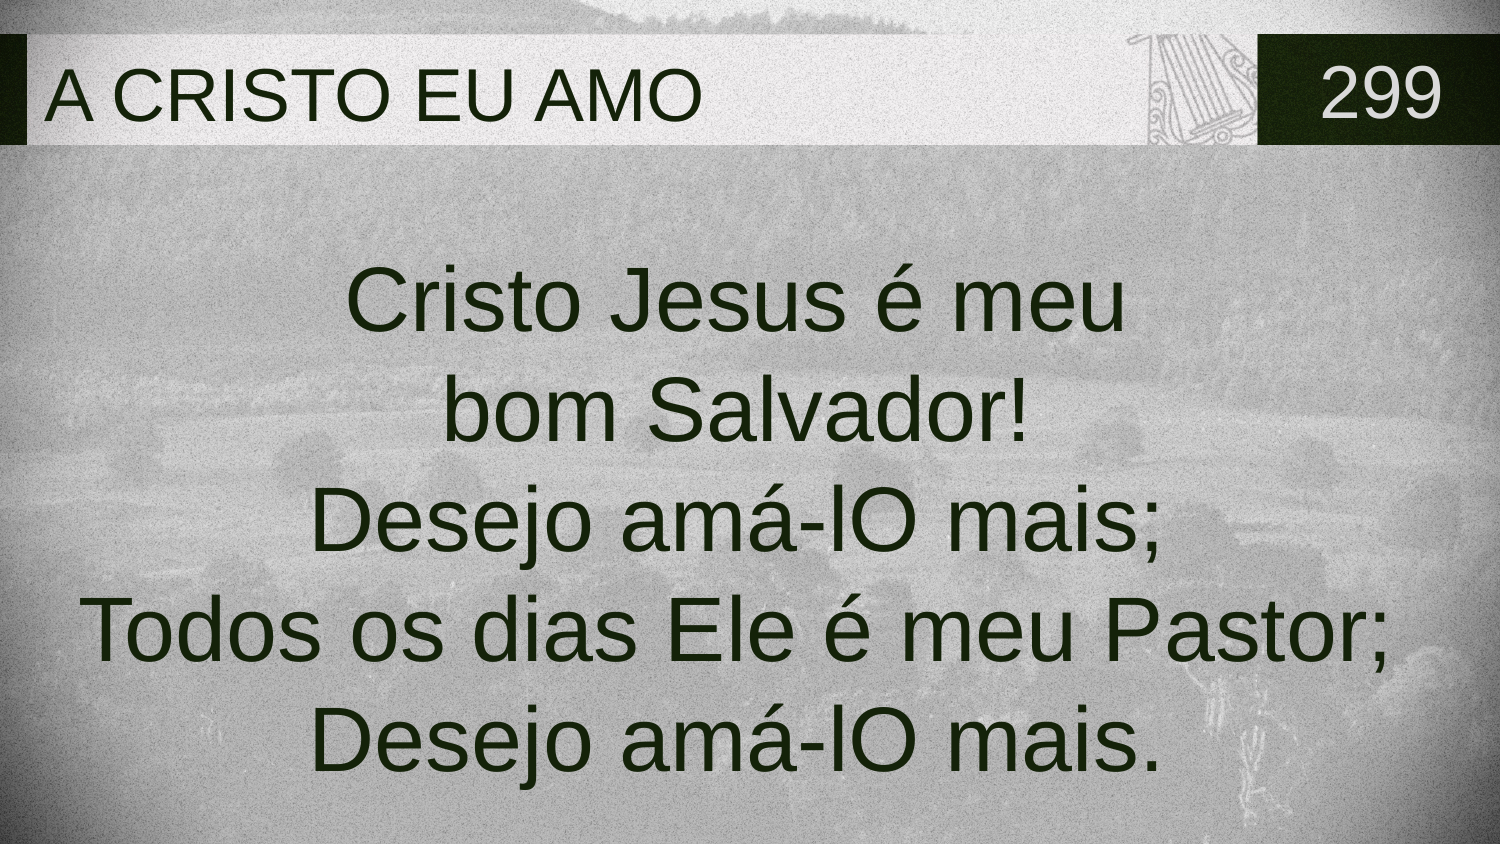

# A CRISTO EU AMO
299
Cristo Jesus é meu
bom Salvador!
Desejo amá-lO mais;
Todos os dias Ele é meu Pastor;
Desejo amá-lO mais.